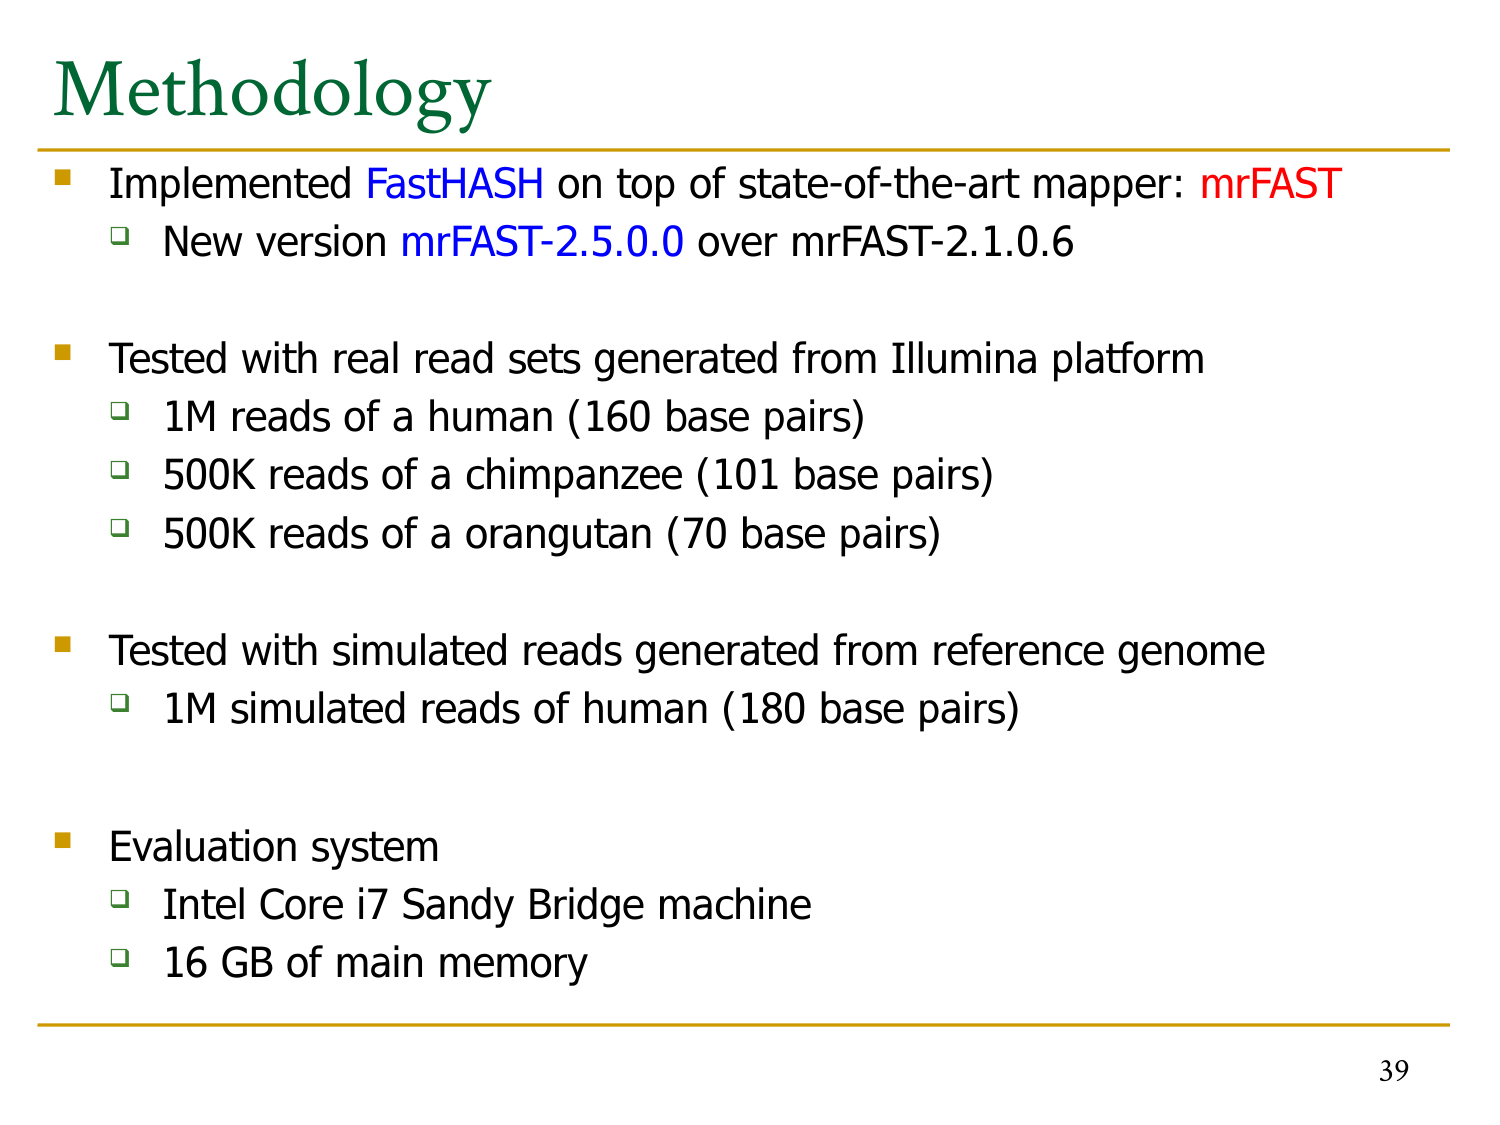

# Methodology
Implemented FastHASH on top of state-of-the-art mapper: mrFAST
New version mrFAST-2.5.0.0 over mrFAST-2.1.0.6

Tested with real read sets generated from Illumina platform
1M reads of a human (160 base pairs)
500K reads of a chimpanzee (101 base pairs)
500K reads of a orangutan (70 base pairs)

Tested with simulated reads generated from reference genome
1M simulated reads of human (180 base pairs)

Evaluation system
Intel Core i7 Sandy Bridge machine
16 GB of main memory
39